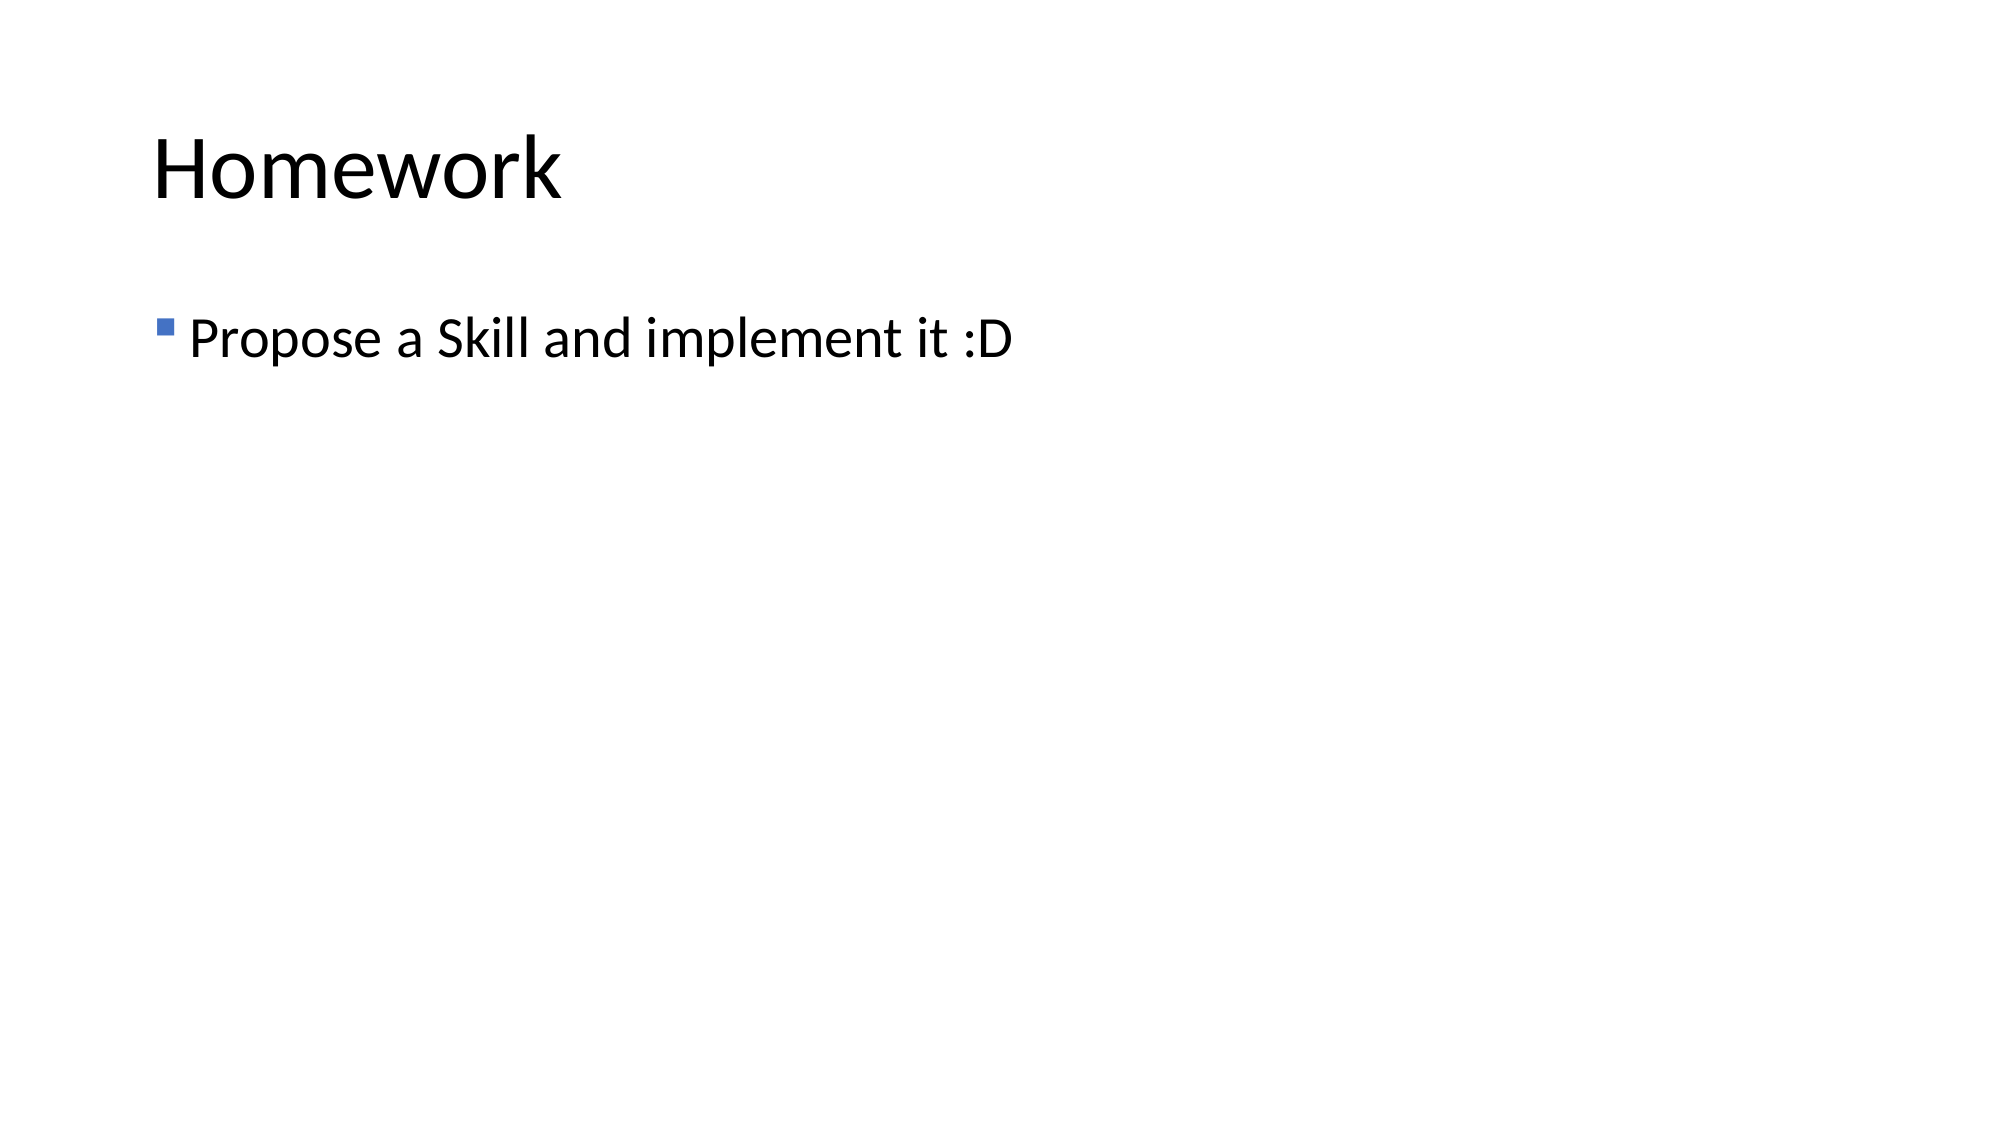

# Homework
Propose a Skill and implement it :D